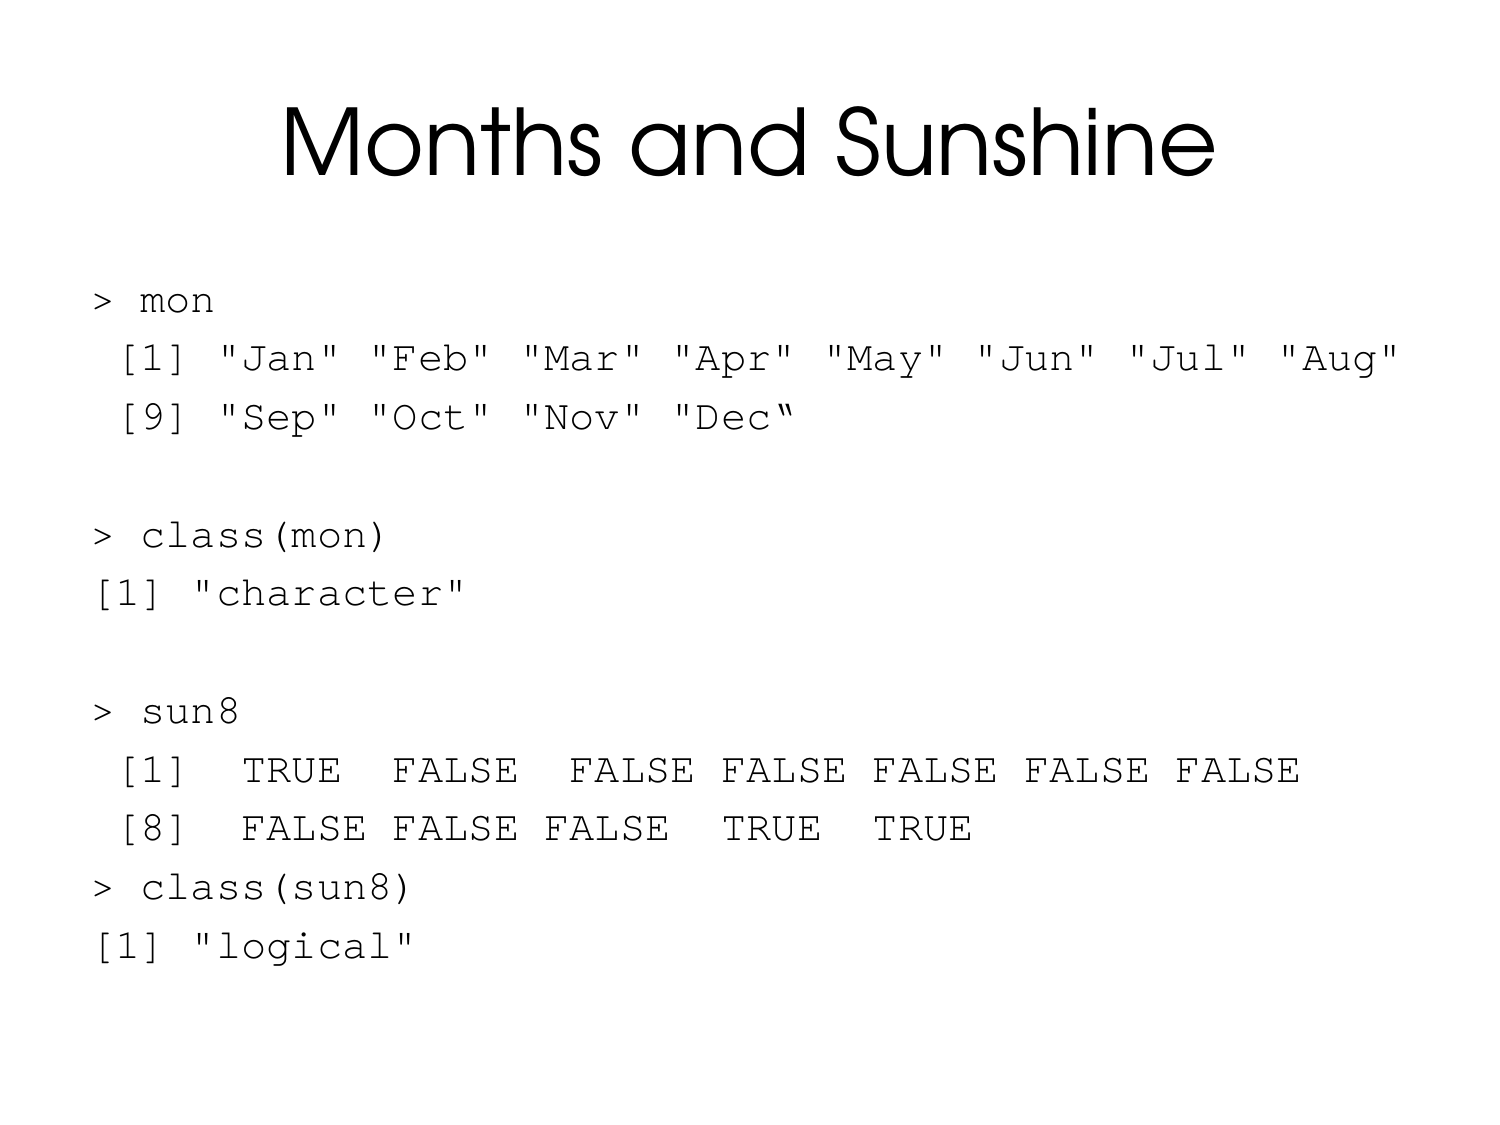

# Months and Sunshine
> mon
 [1] "Jan" "Feb" "Mar" "Apr" "May" "Jun" "Jul" "Aug"
 [9] "Sep" "Oct" "Nov" "Dec“

> class(mon)
[1] "character"

> sun8
 [1]  TRUE  FALSE  FALSE FALSE FALSE FALSE FALSE
 [8]  FALSE FALSE FALSE  TRUE  TRUE
> class(sun8)
[1] "logical"